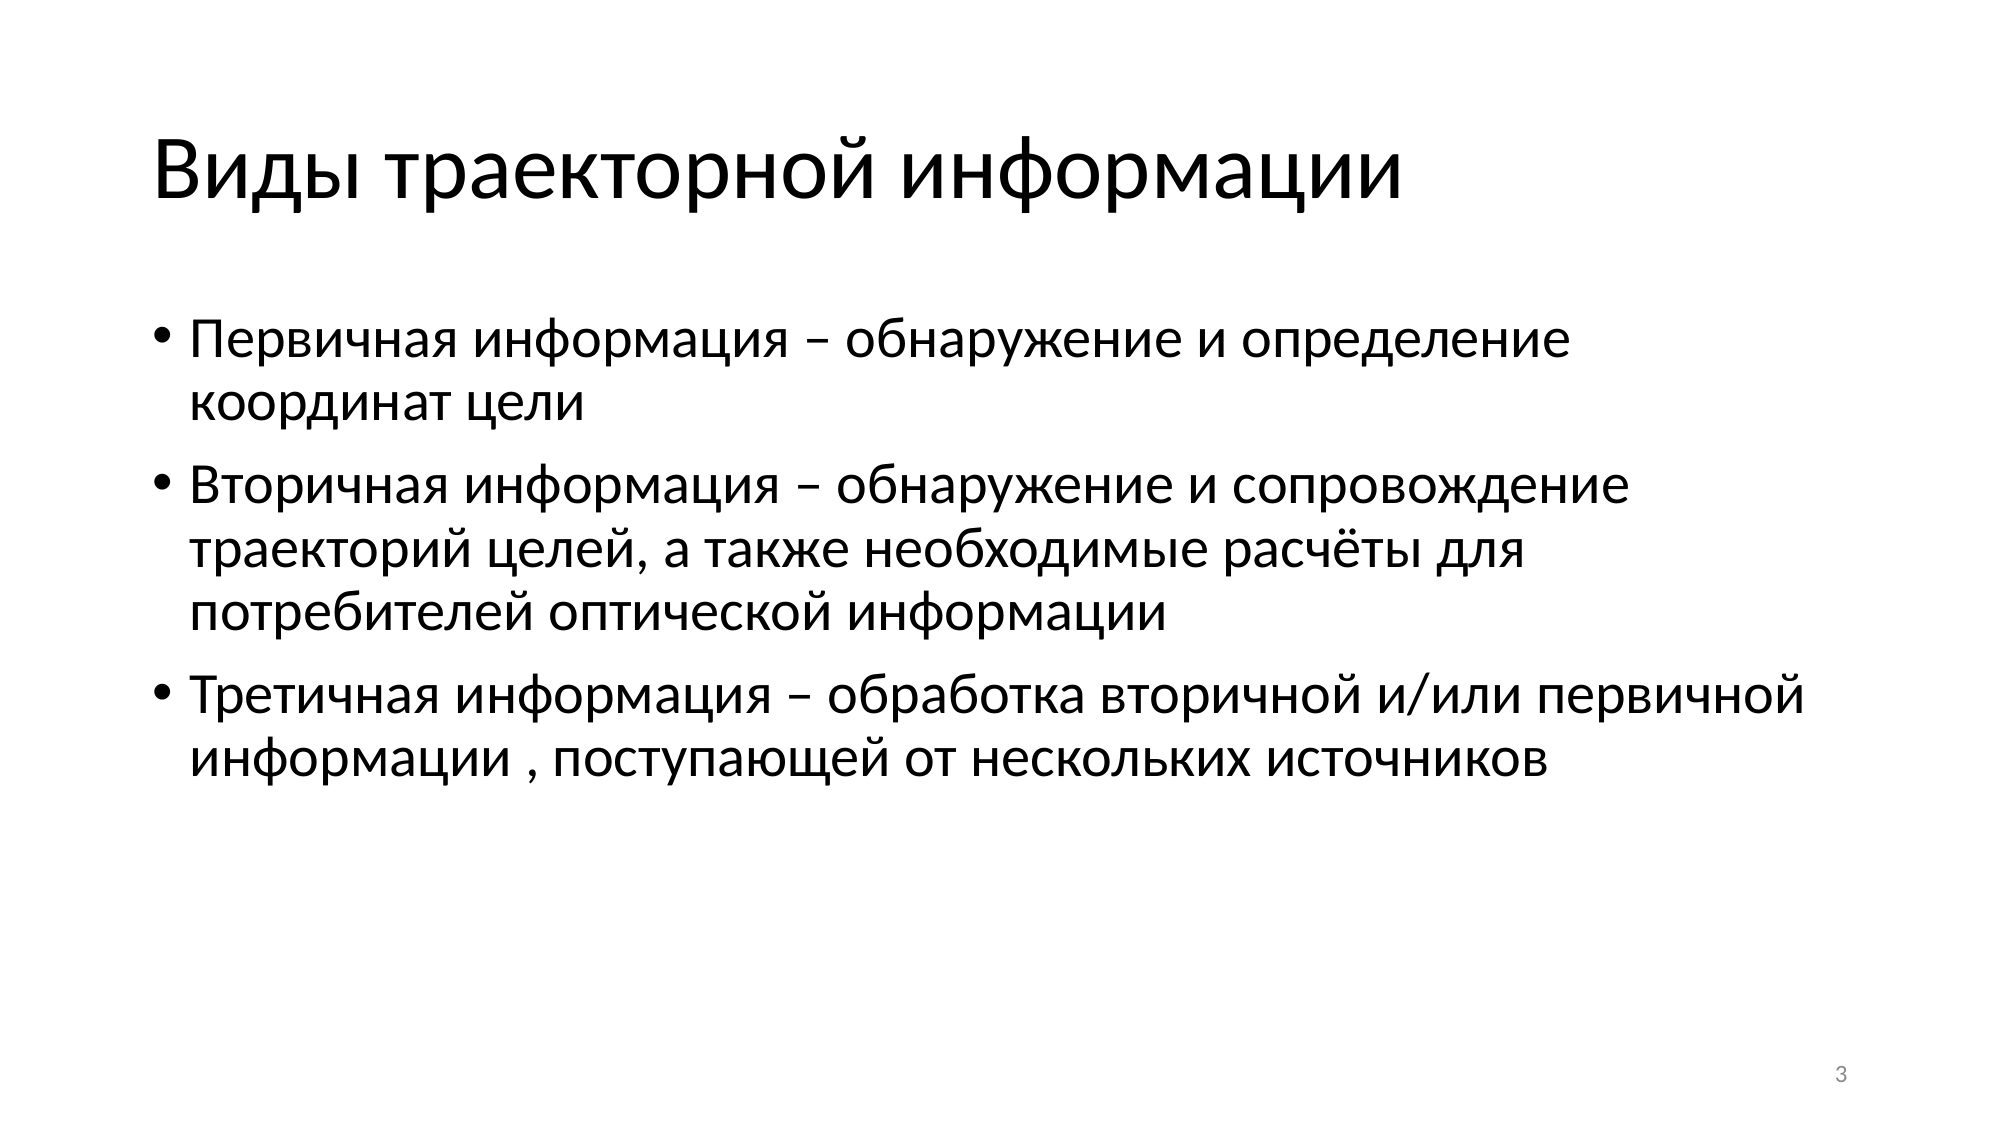

# Виды траекторной информации
Первичная информация – обнаружение и определение координат цели
Вторичная информация – обнаружение и сопровождение траекторий целей, а также необходимые расчёты для потребителей оптической информации
Третичная информация – обработка вторичной и/или первичной информации , поступающей от нескольких источников
3